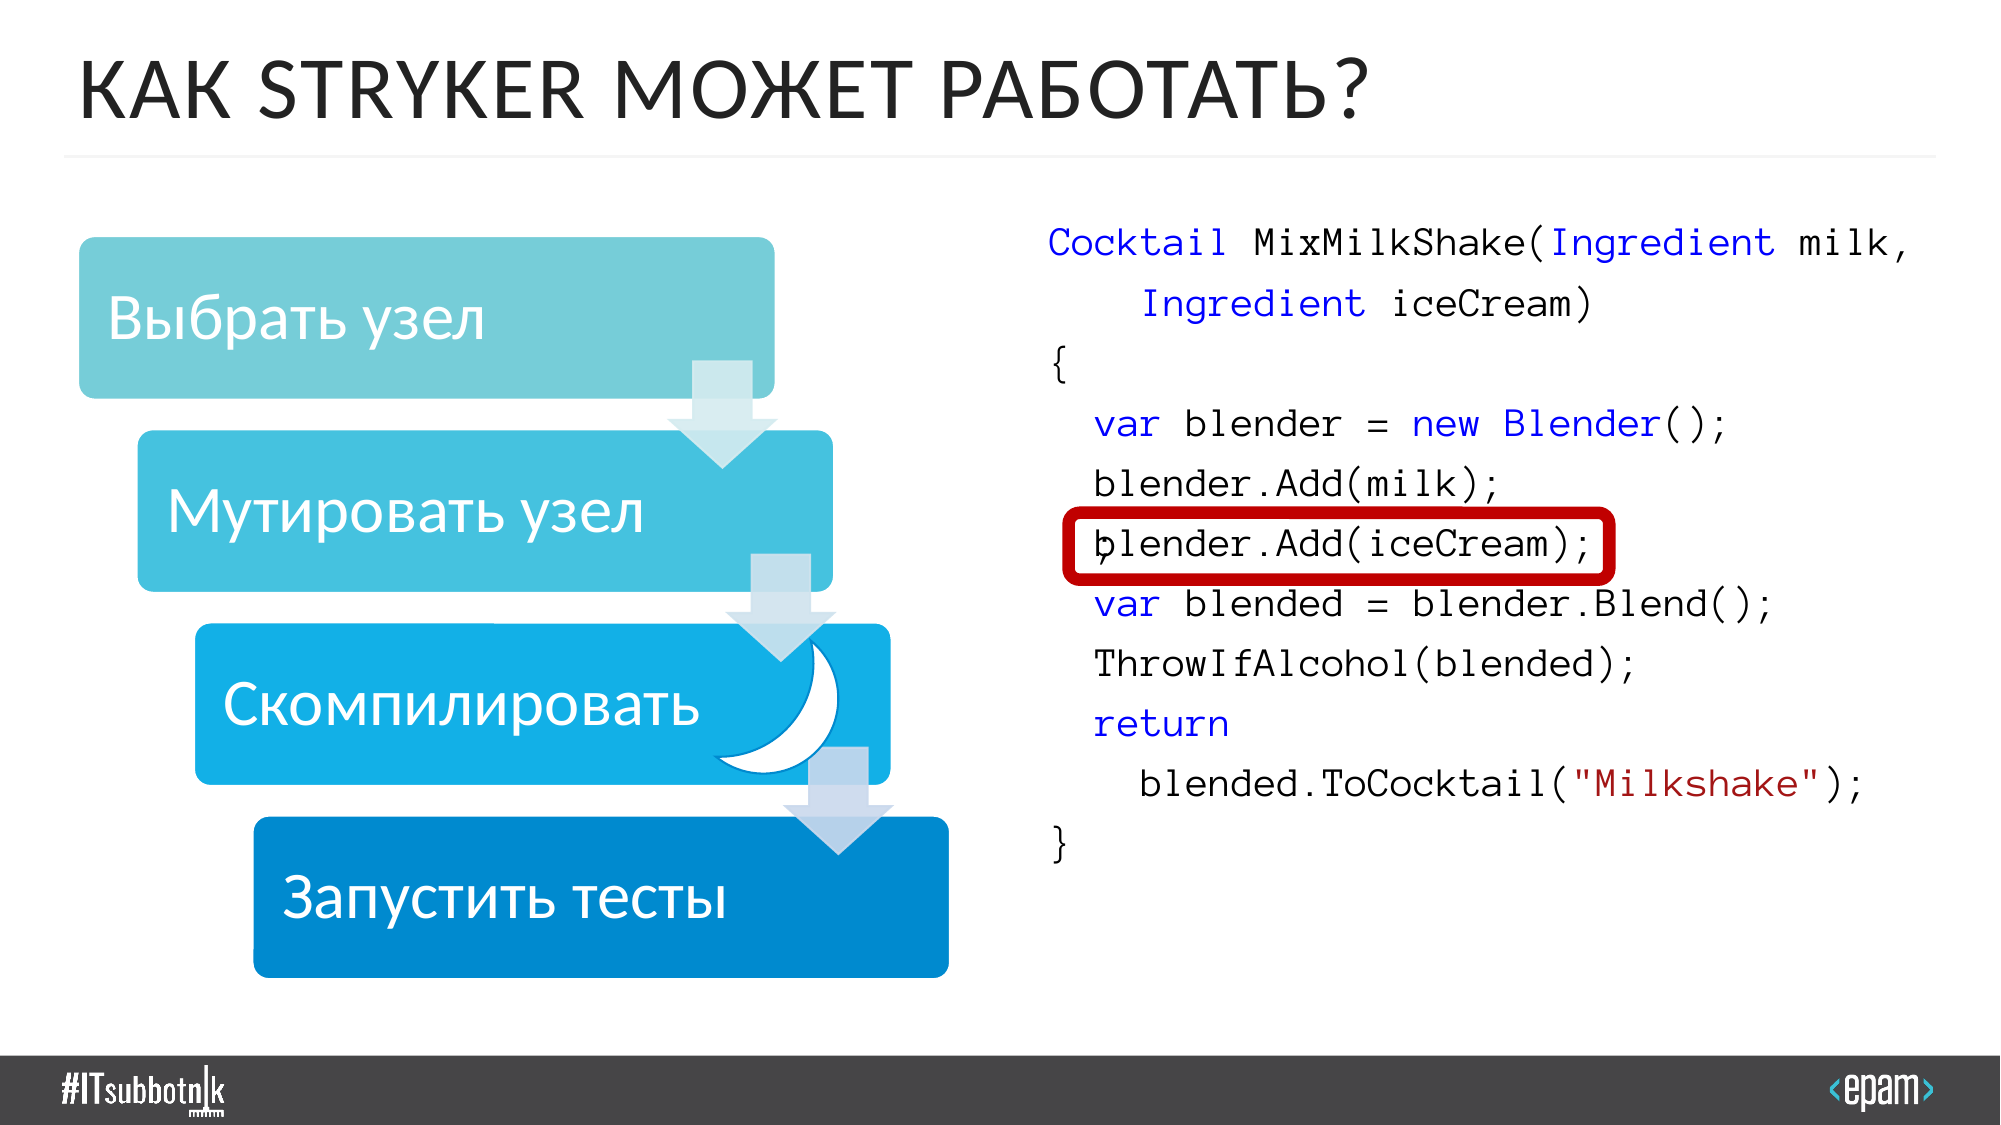

# Как stryker может работать?
Cocktail MixMilkShake(Ingredient milk,
    Ingredient iceCream)
{
  var blender = new Blender();
  blender.Add(milk);
  blender.Add(iceCream);
  var blended = blender.Blend();
  ThrowIfAlcohol(blended);
  return
    blended.ToCocktail("Milkshake");
}

Выбрать узел
Мутировать узел
Скомпилировать
Запустить тесты

;